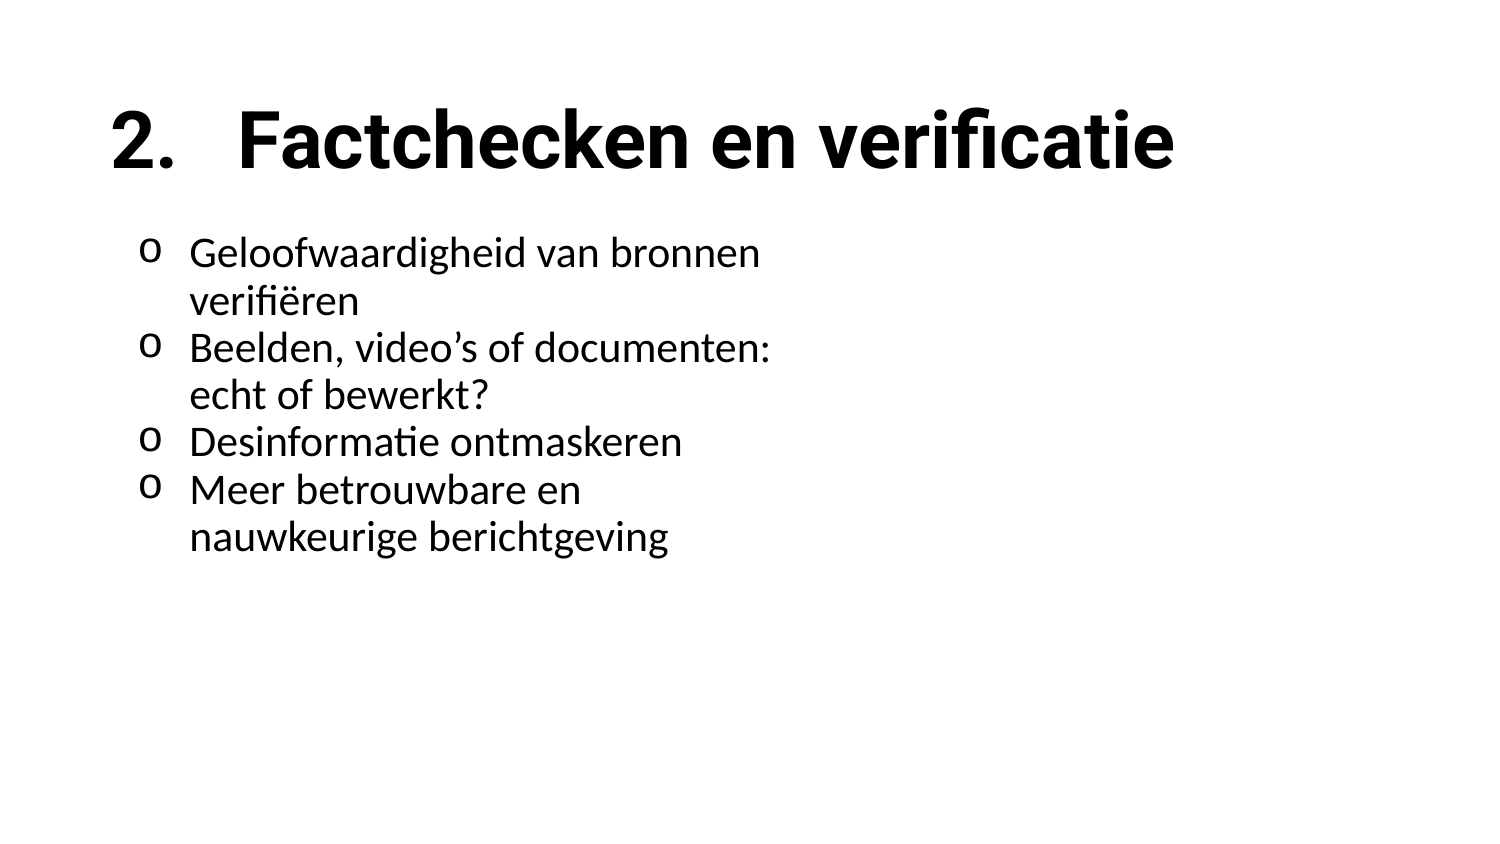

2. 	Factchecken en verificatie
Geloofwaardigheid van bronnen verifiëren
Beelden, video’s of documenten: echt of bewerkt?
Desinformatie ontmaskeren
Meer betrouwbare en nauwkeurige berichtgeving